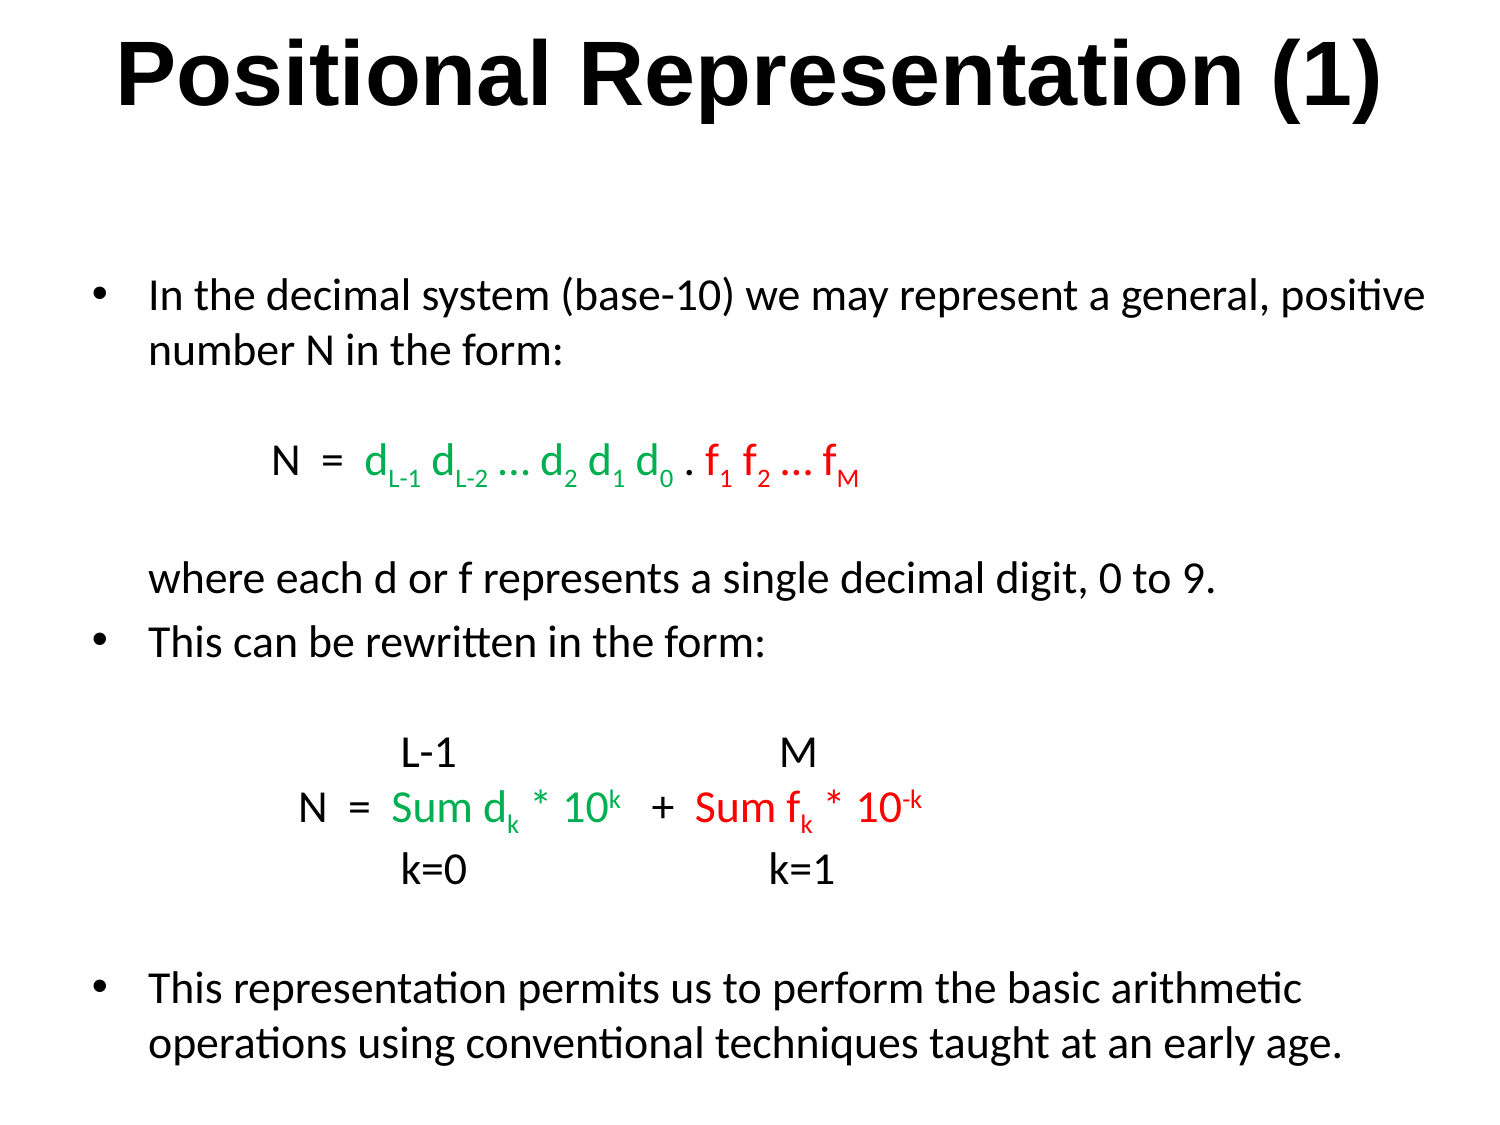

# Positional Representation (1)

In the decimal system (base-10) we may represent a general, positive number N in the form:
            N  =  dL-1 dL-2 … d2 d1 d0 . f1 f2 … fM
where each d or f represents a single decimal digit, 0 to 9.
This can be rewritten in the form:
	          L-1		   M
	N  =  Sum dk * 10k   +  Sum fk * 10-k
	          k=0		  k=1
This representation permits us to perform the basic arithmetic operations using conventional techniques taught at an early age.